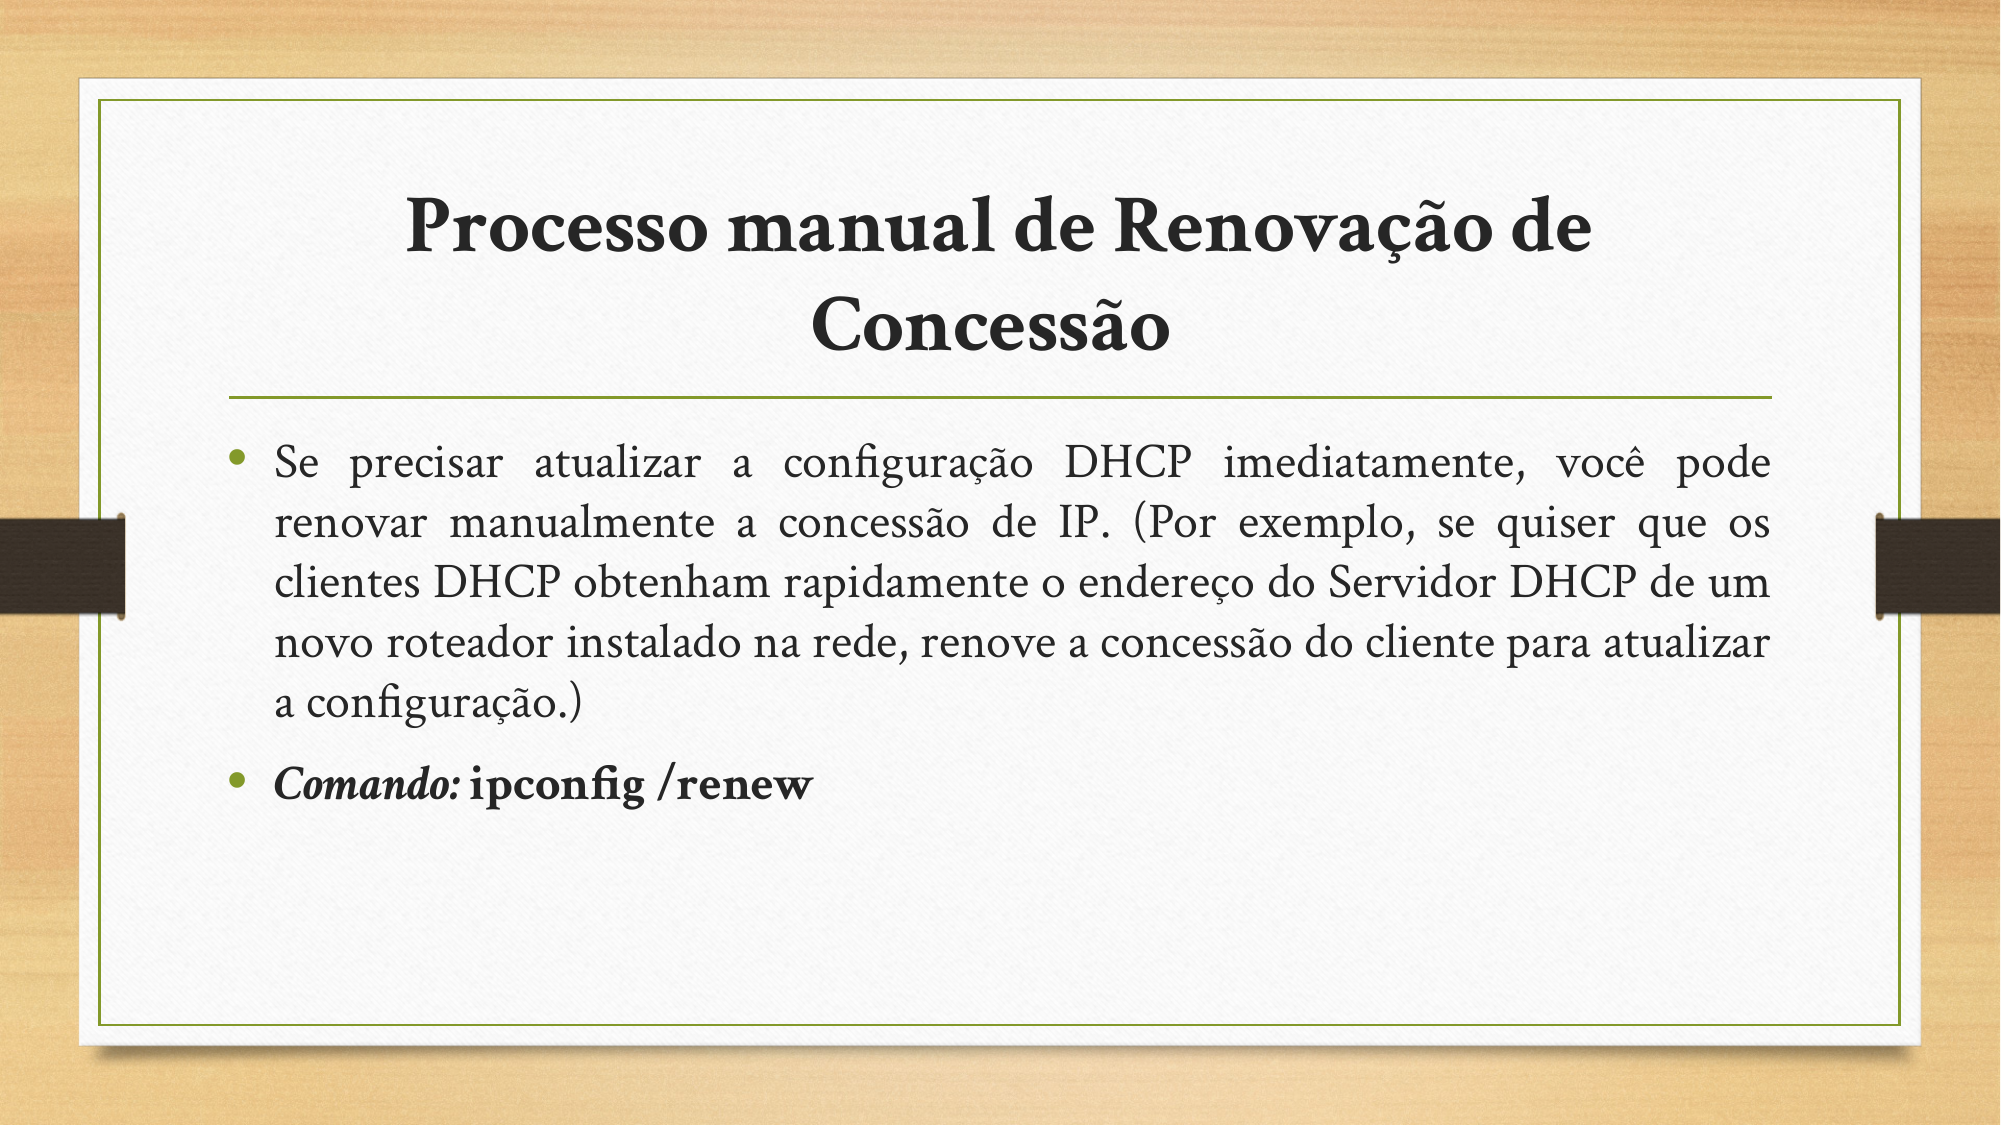

# Processo manual de Renovação de Concessão
Se precisar atualizar a configuração DHCP imediatamente, você pode renovar manualmente a concessão de IP. (Por exemplo, se quiser que os clientes DHCP obtenham rapidamente o endereço do Servidor DHCP de um novo roteador instalado na rede, renove a concessão do cliente para atualizar a configuração.)
Comando: ipconfig /renew